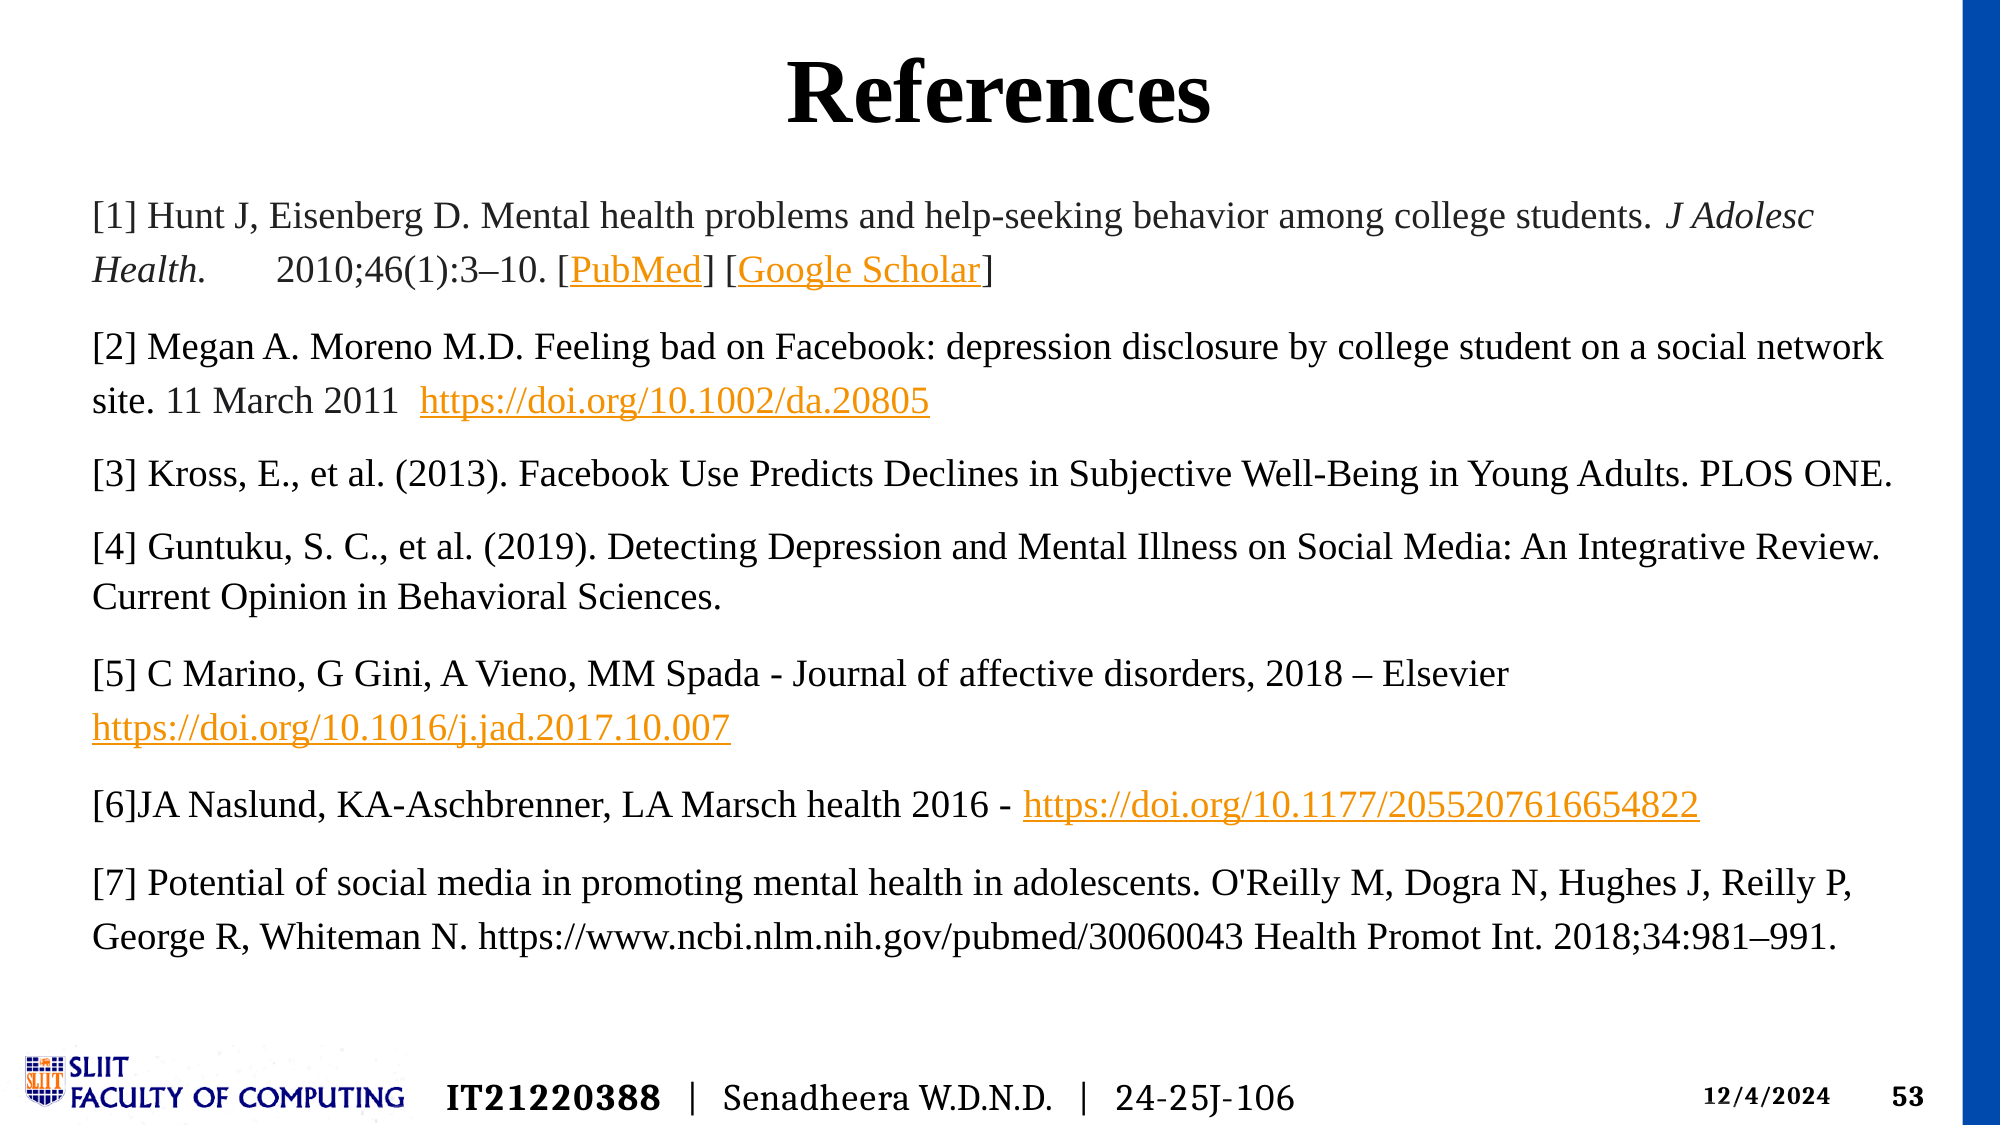

# References
[1] Hunt J, Eisenberg D. Mental health problems and help-seeking behavior among college students. J Adolesc Health.       2010;46(1):3–10. [PubMed] [Google Scholar]
[2] Megan A. Moreno M.D. Feeling bad on Facebook: depression disclosure by college student on a social network site. 11 March 2011  https://doi.org/10.1002/da.20805
[3] Kross, E., et al. (2013). Facebook Use Predicts Declines in Subjective Well-Being in Young Adults. PLOS ONE.
[4] Guntuku, S. C., et al. (2019). Detecting Depression and Mental Illness on Social Media: An Integrative Review. Current Opinion in Behavioral Sciences.
[5] C Marino, G Gini, A Vieno, MM Spada - Journal of affective disorders, 2018 – Elsevier https://doi.org/10.1016/j.jad.2017.10.007
[6]JA Naslund, KA-Aschbrenner, LA Marsch health 2016 - https://doi.org/10.1177/2055207616654822
[7] Potential of social media in promoting mental health in adolescents. O'Reilly M, Dogra N, Hughes J, Reilly P, George R, Whiteman N. https://www.ncbi.nlm.nih.gov/pubmed/30060043 Health Promot Int. 2018;34:981–991.
IT21220388   |   Senadheera W.D.N.D.   |   24-25J-106